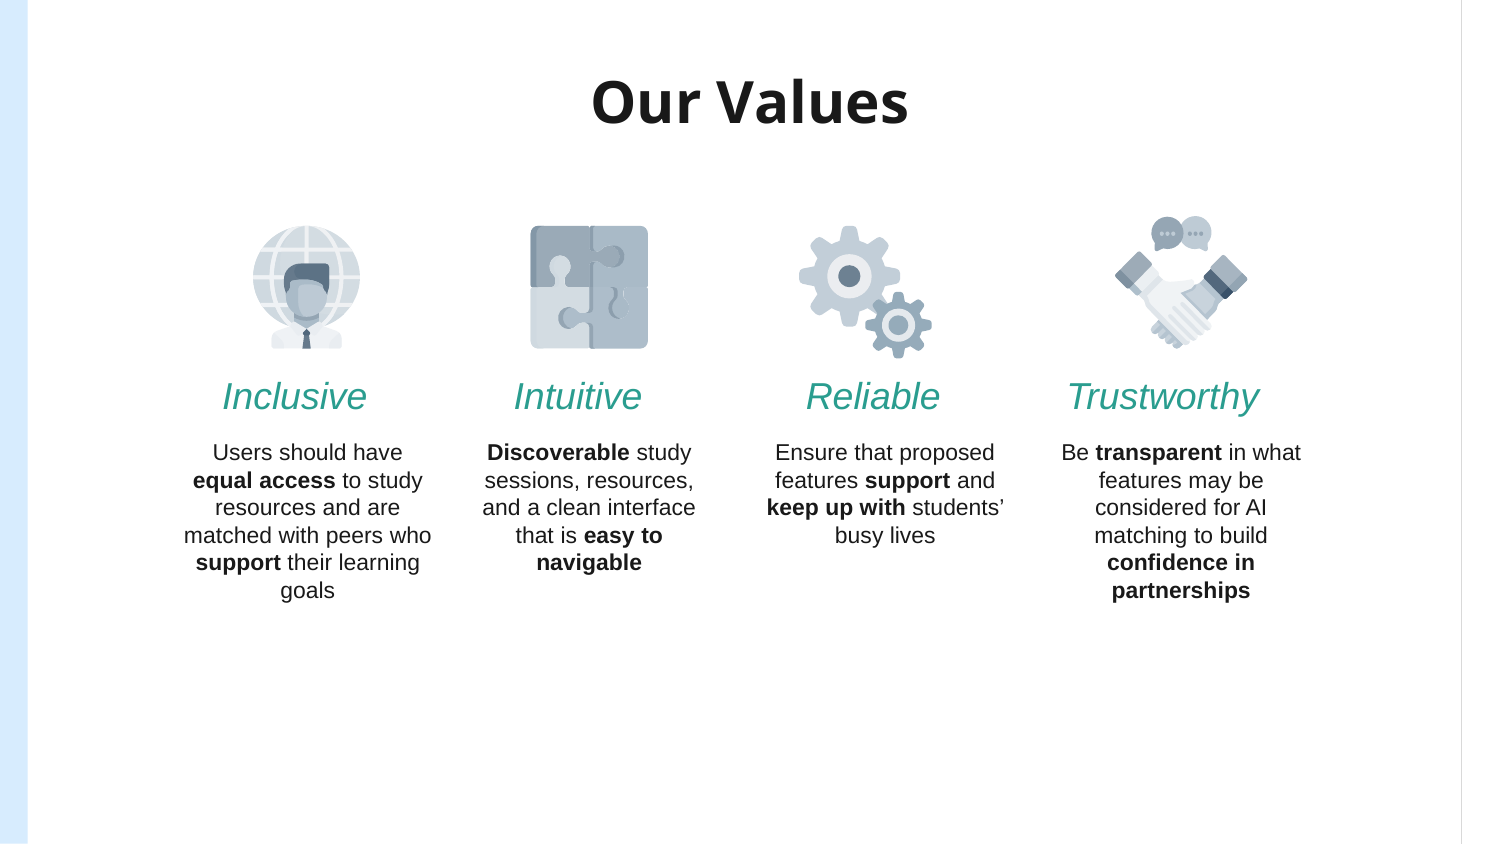

# Our Values

Reliable
Trustworthy
Inclusive
Intuitive
Users should have equal access to study resources and are matched with peers who support their learning goals
Discoverable study sessions, resources, and a clean interface that is easy to navigable
Ensure that proposed features support and keep up with students’ busy lives
Be transparent in what features may be considered for AI matching to build confidence in partnerships